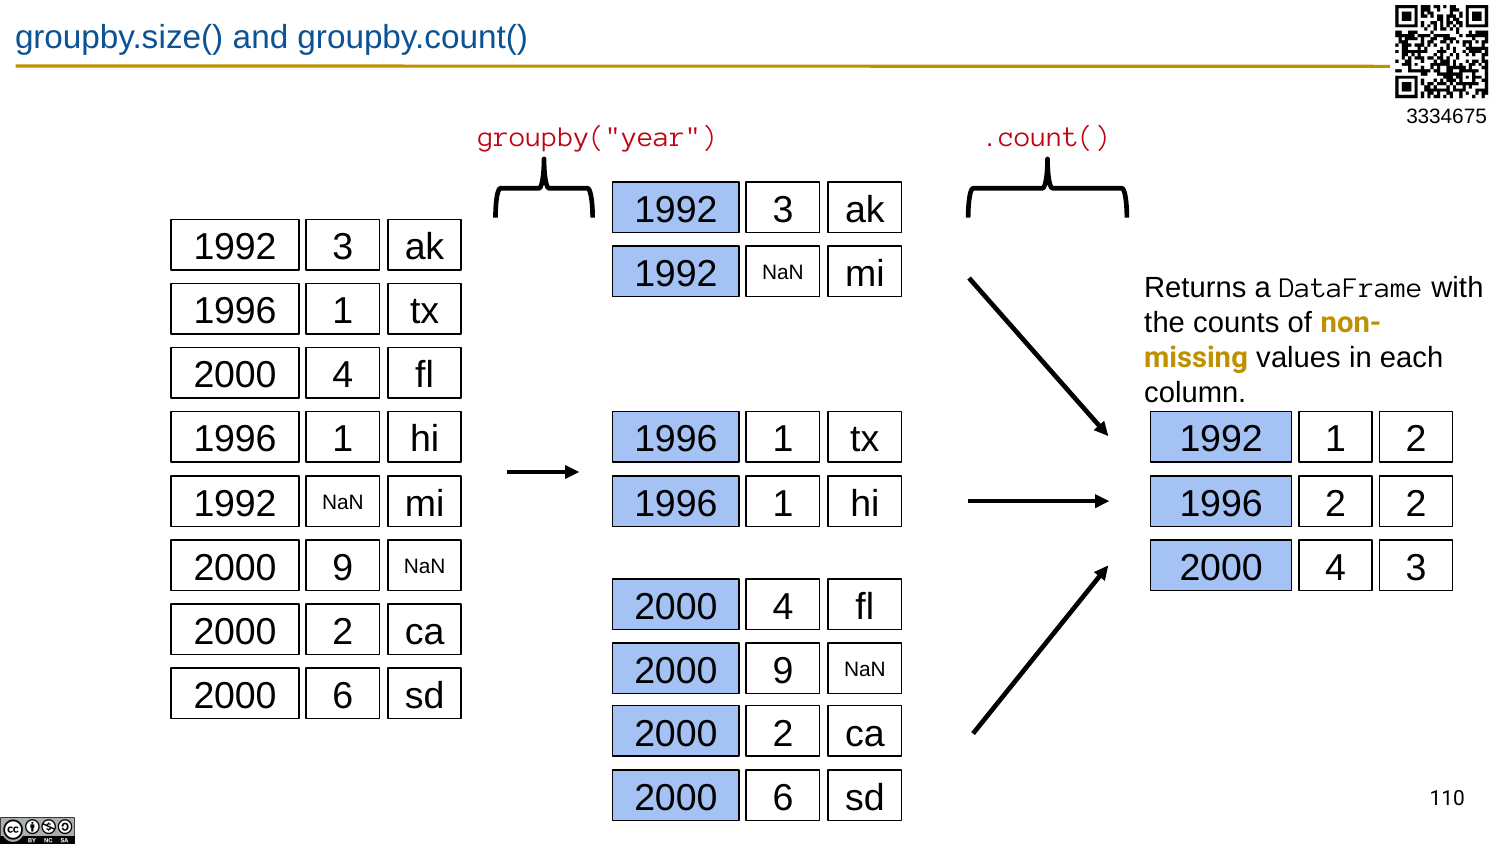

# groupby.size() and groupby.count()

groupby("year")
.count()

1992
3
ak
1992
3
ak
1992
NaN
mi
Returns a DataFrame with the counts of non-missing values in each column.
1
1996
tx
4
2000
fl
1
1996
1992
1
1996
1
2
hi
tx
1992
NaN
1996
1
2
1996
mi
hi
2
2000
9
2000
4
NaN
3
2000
4
fl
2000
2
ca
2000
9
NaN
2000
6
sd
2
2000
ca
110
2000
6
sd